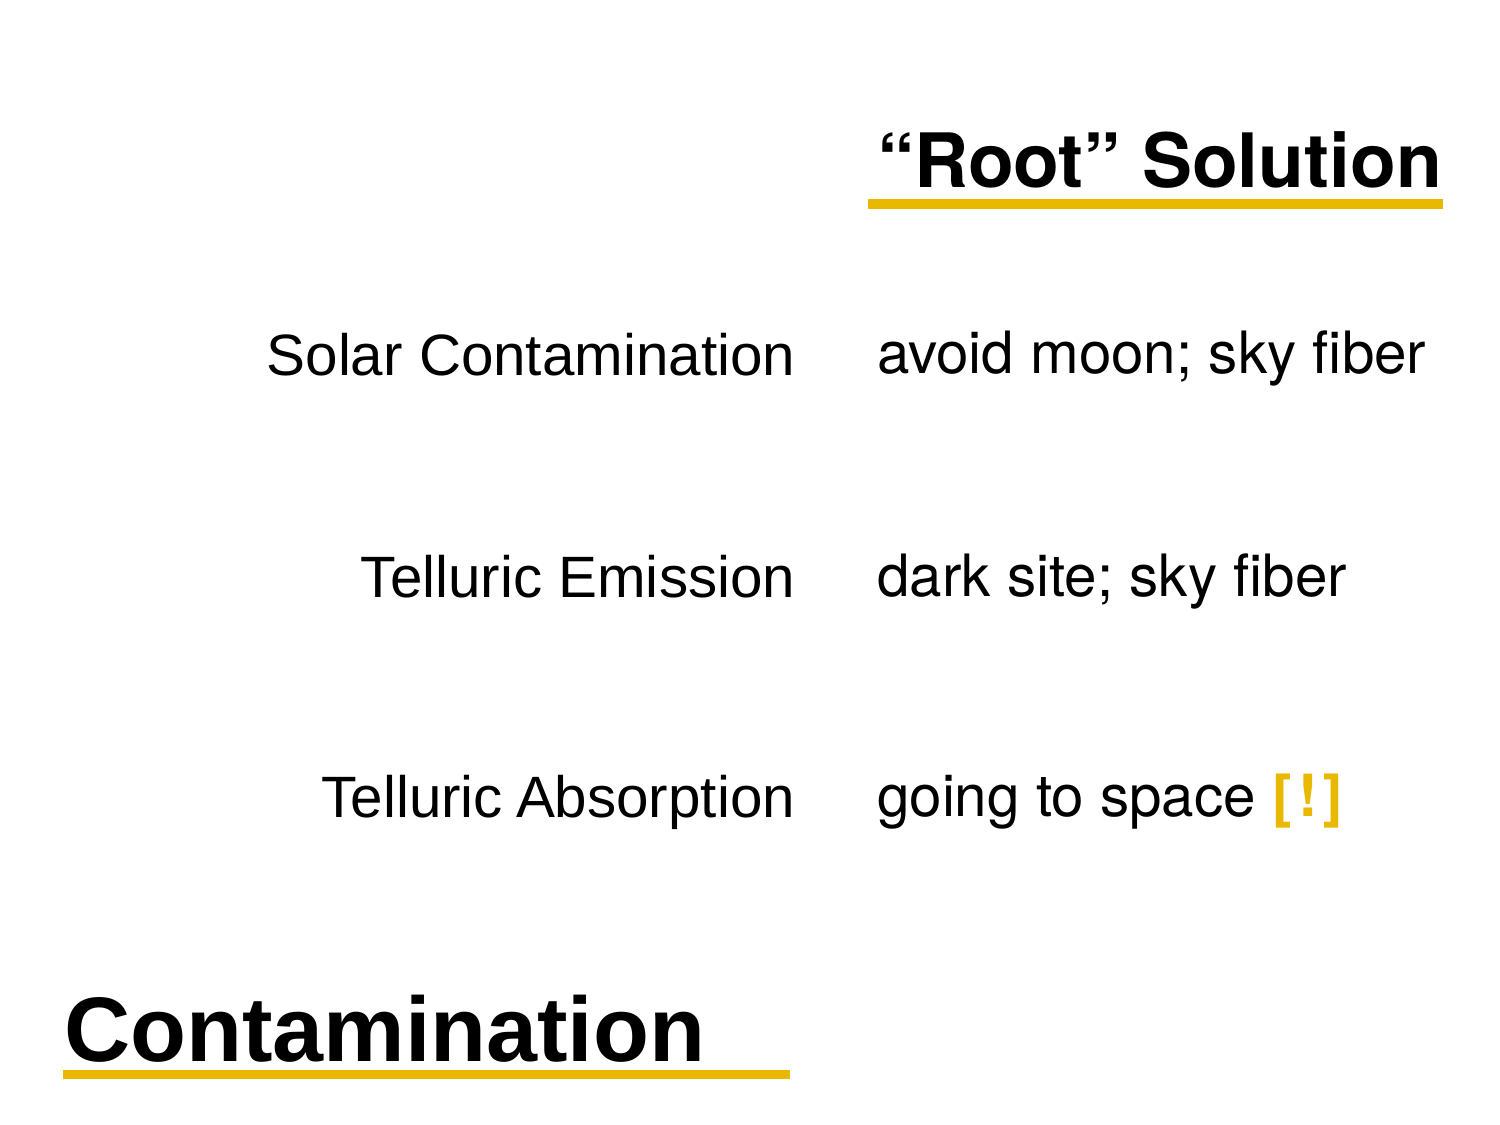

“Root” Solution
avoid moon; sky fiber
Solar Contamination
dark site; sky fiber
Telluric Emission
going to space [ ! ]
Telluric Absorption
Contamination